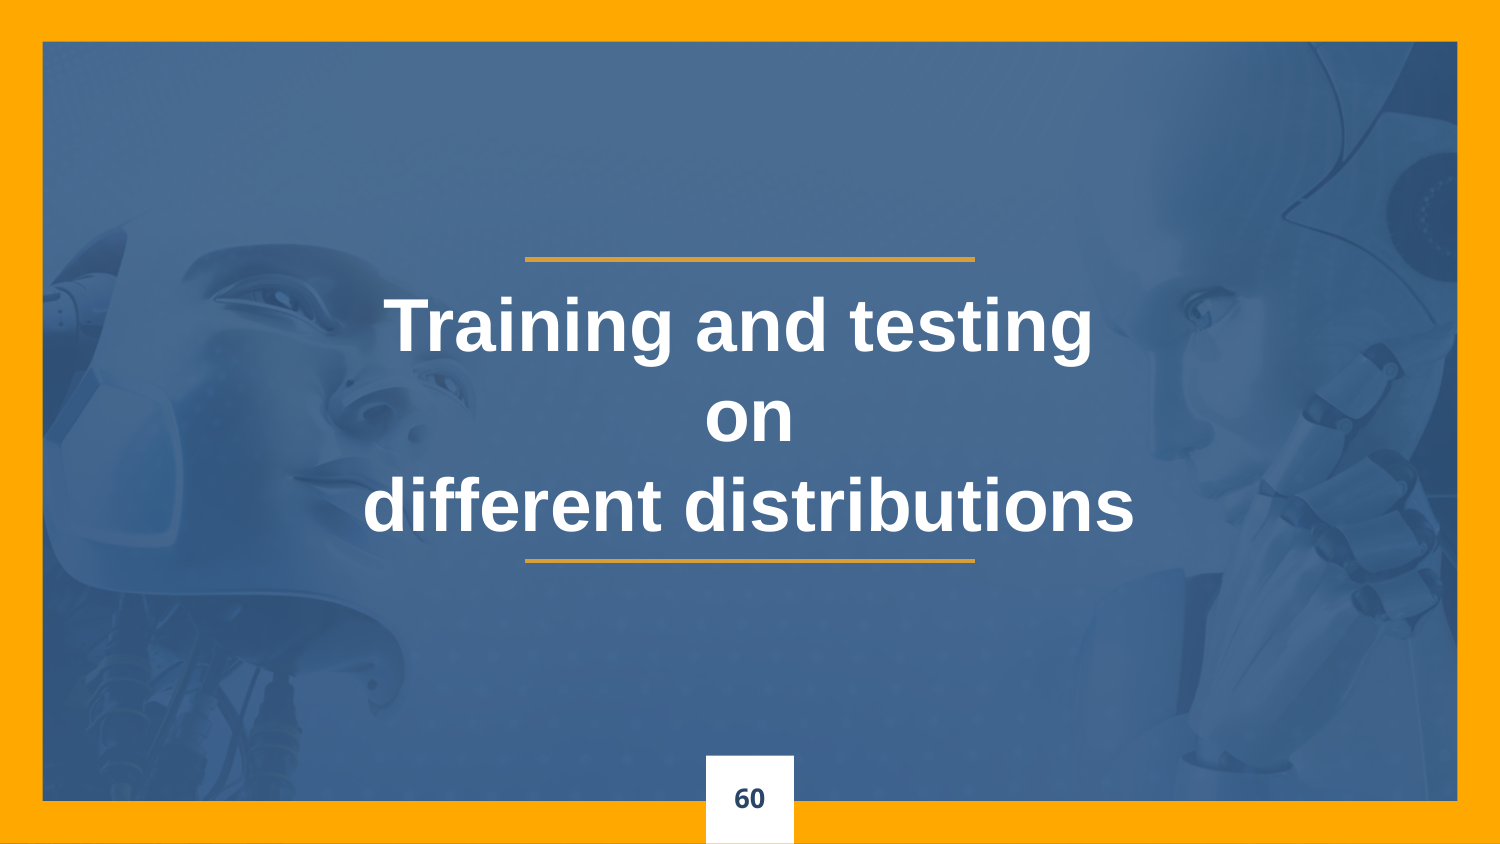

Training and testing
on
different distributions
60